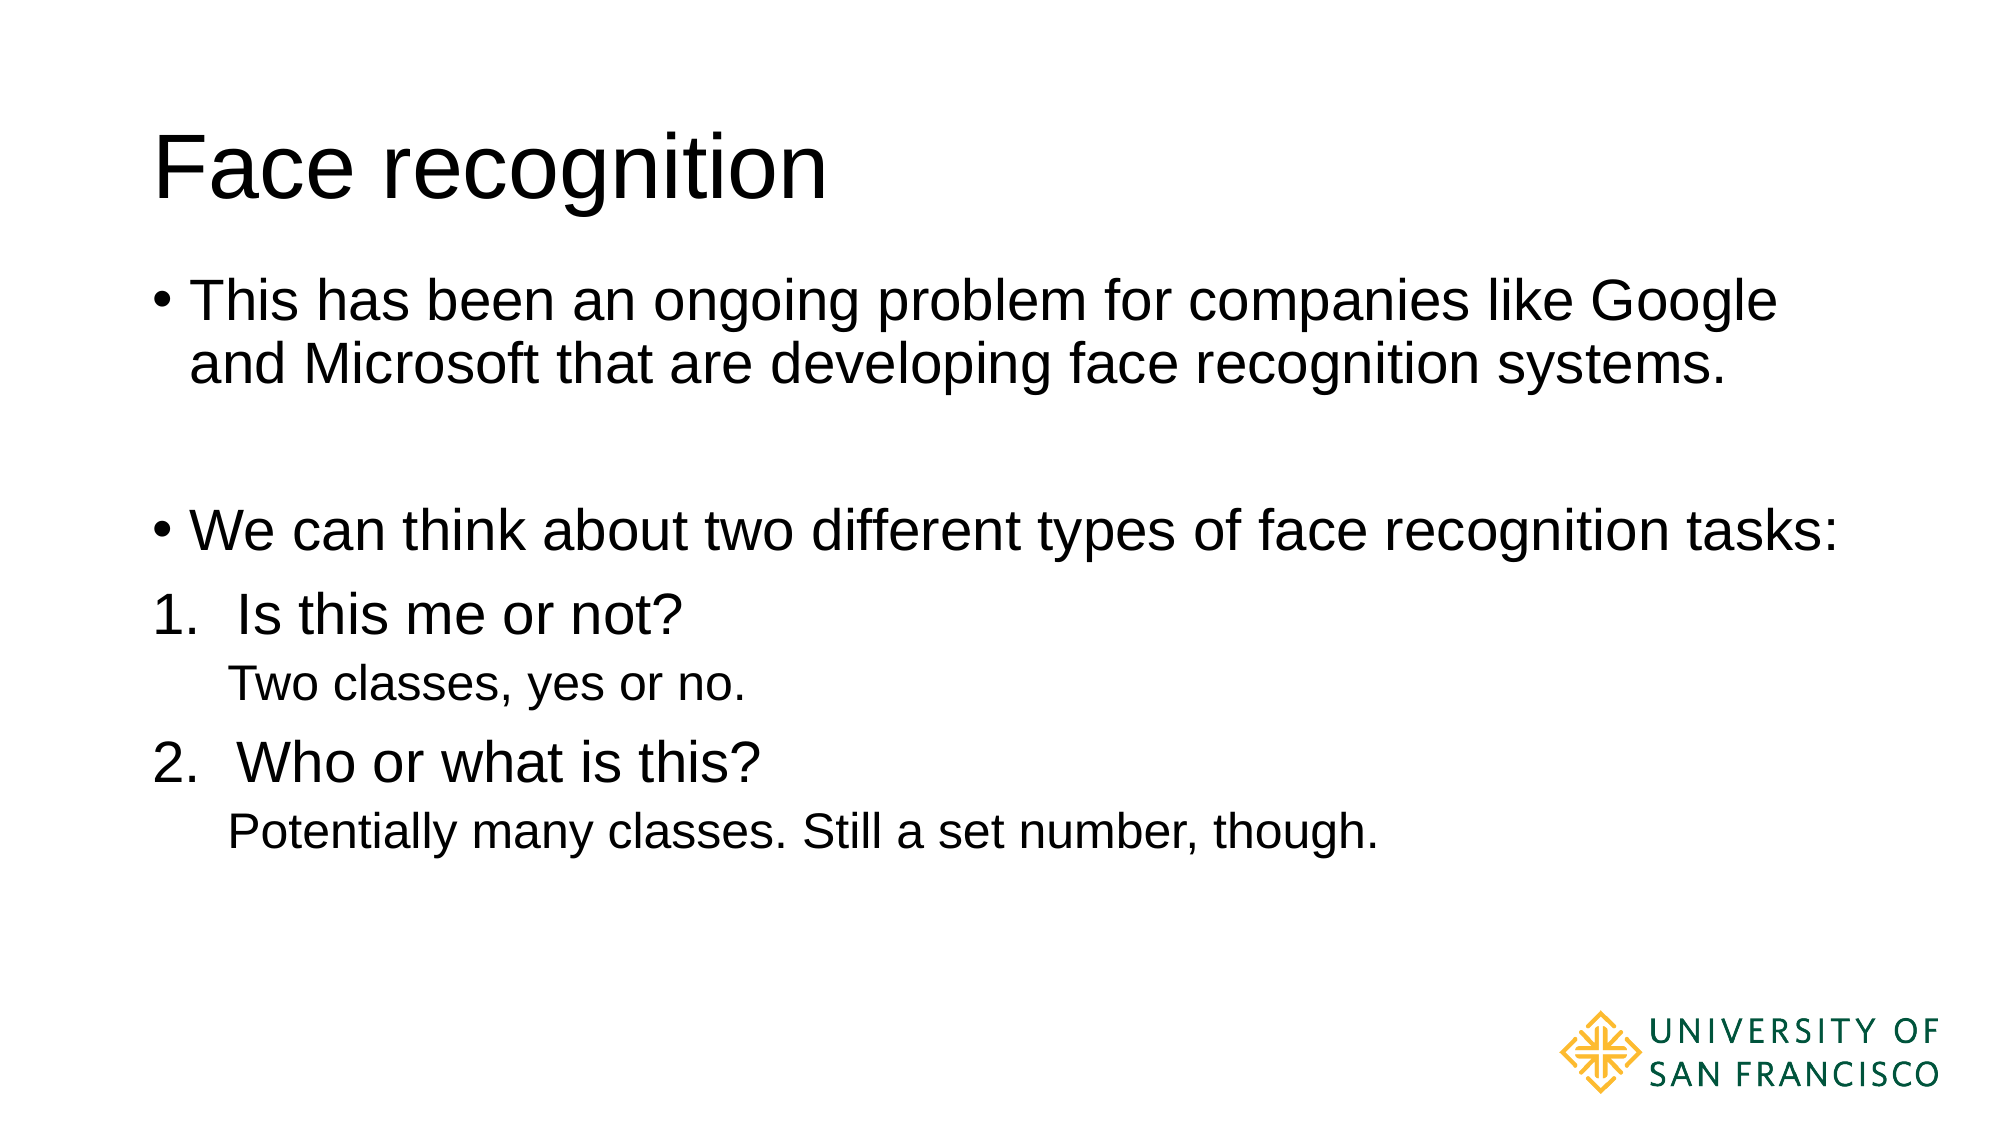

# Face recognition
This has been an ongoing problem for companies like Google and Microsoft that are developing face recognition systems.

We can think about two different types of face recognition tasks:
Is this me or not?
Two classes, yes or no.
Who or what is this?
Potentially many classes. Still a set number, though.